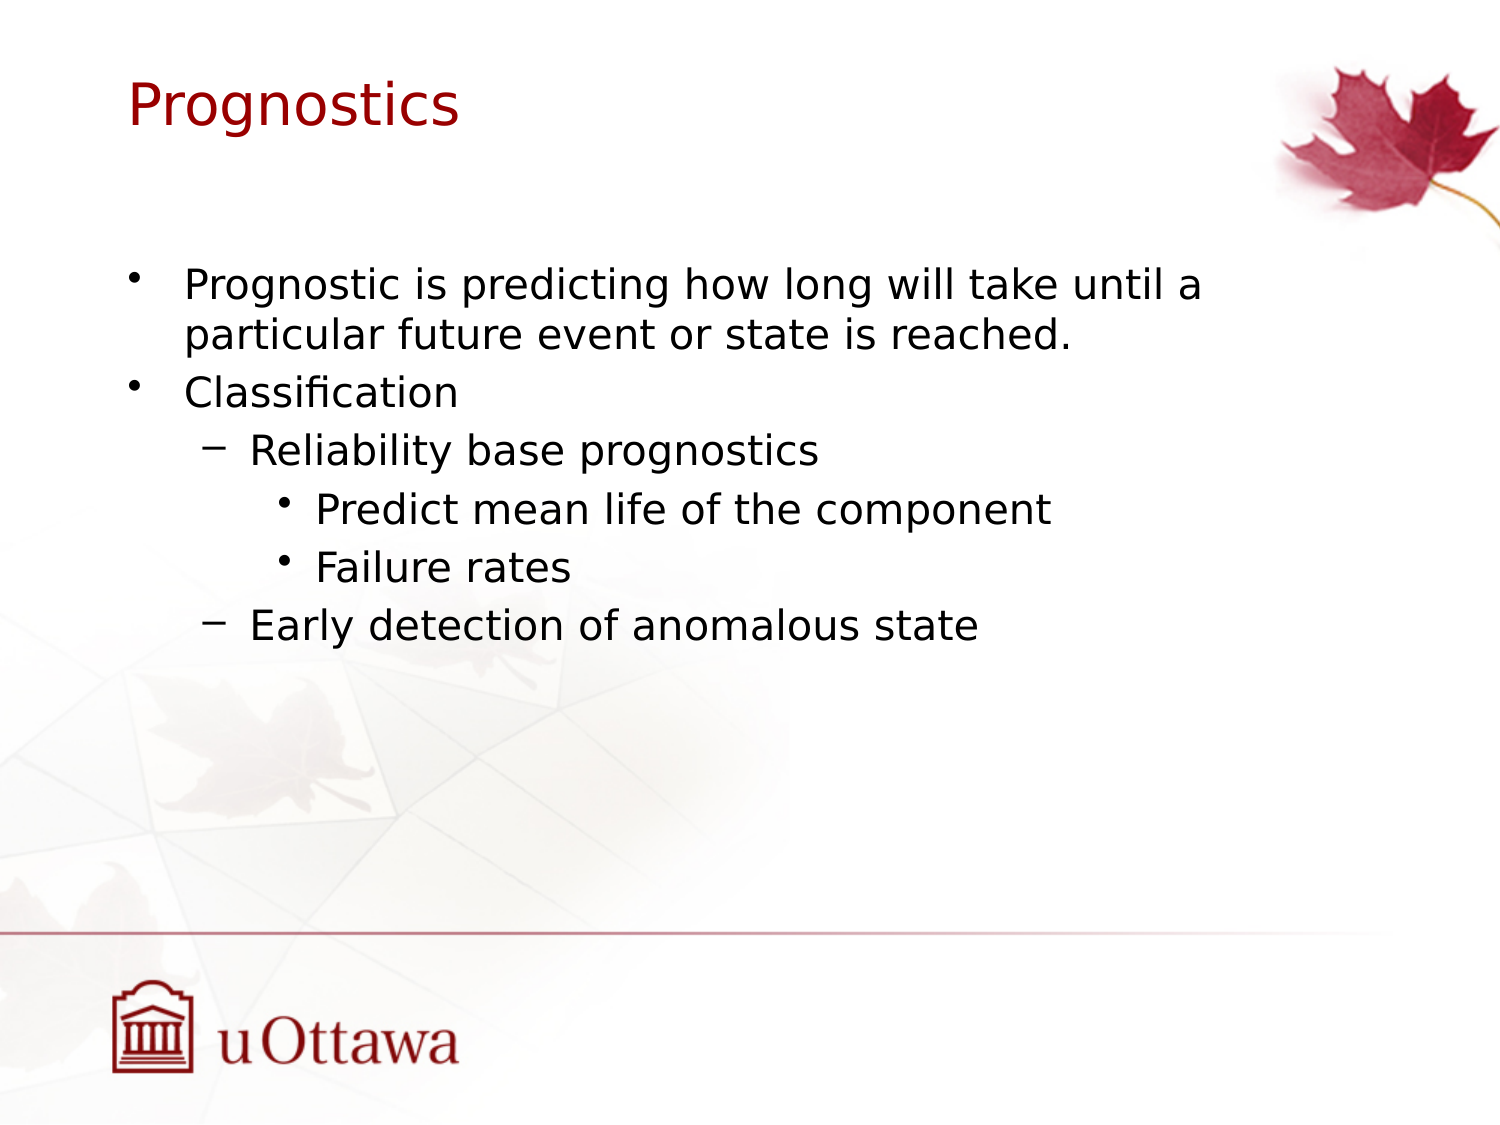

# Prognostics
Prognostic is predicting how long will take until a particular future event or state is reached.
Classification
Reliability base prognostics
Predict mean life of the component
Failure rates
Early detection of anomalous state